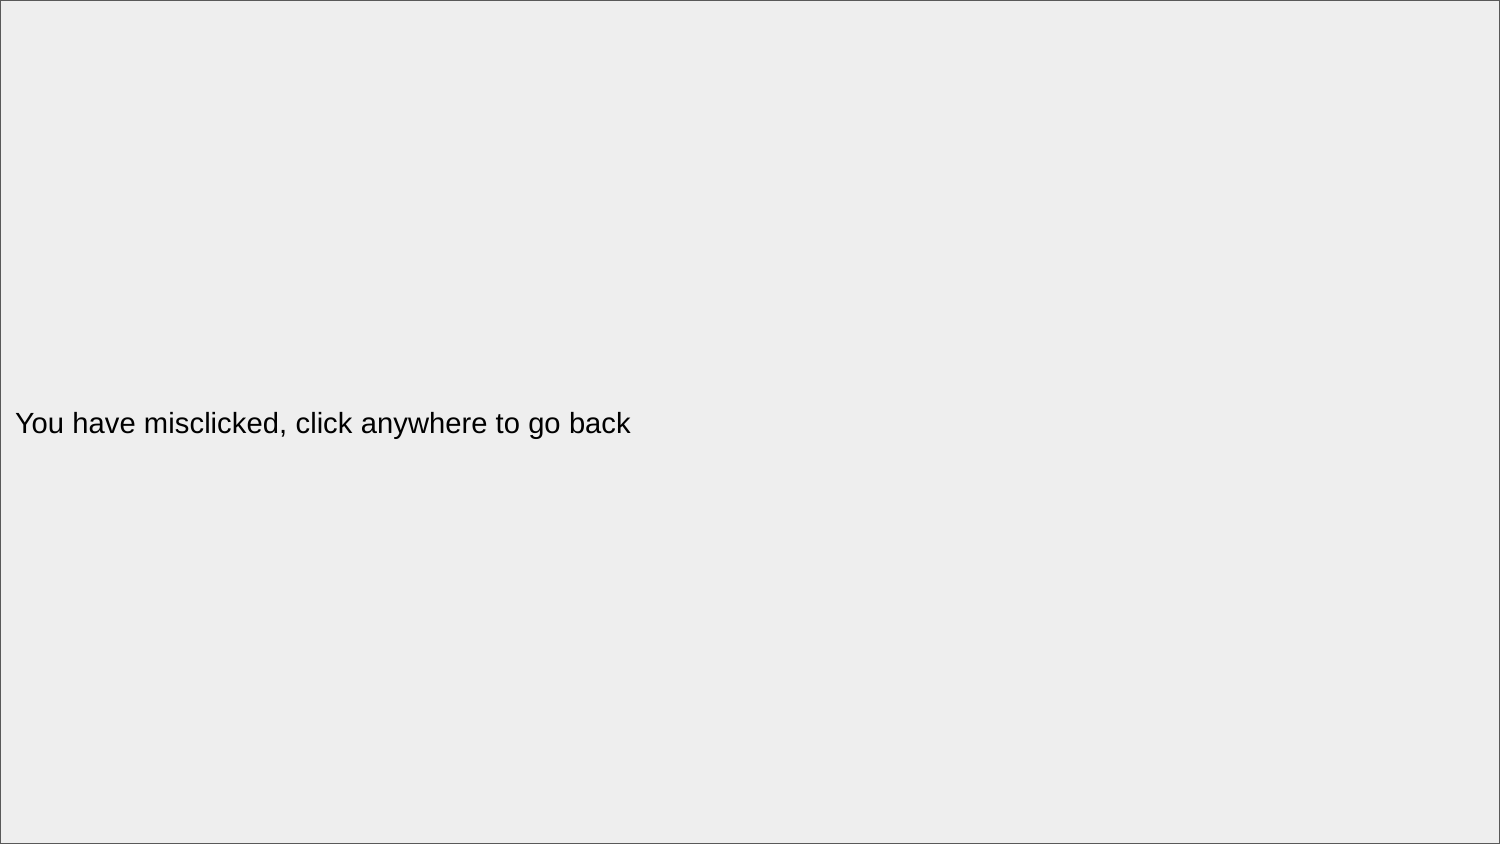

You have misclicked, click anywhere to go back